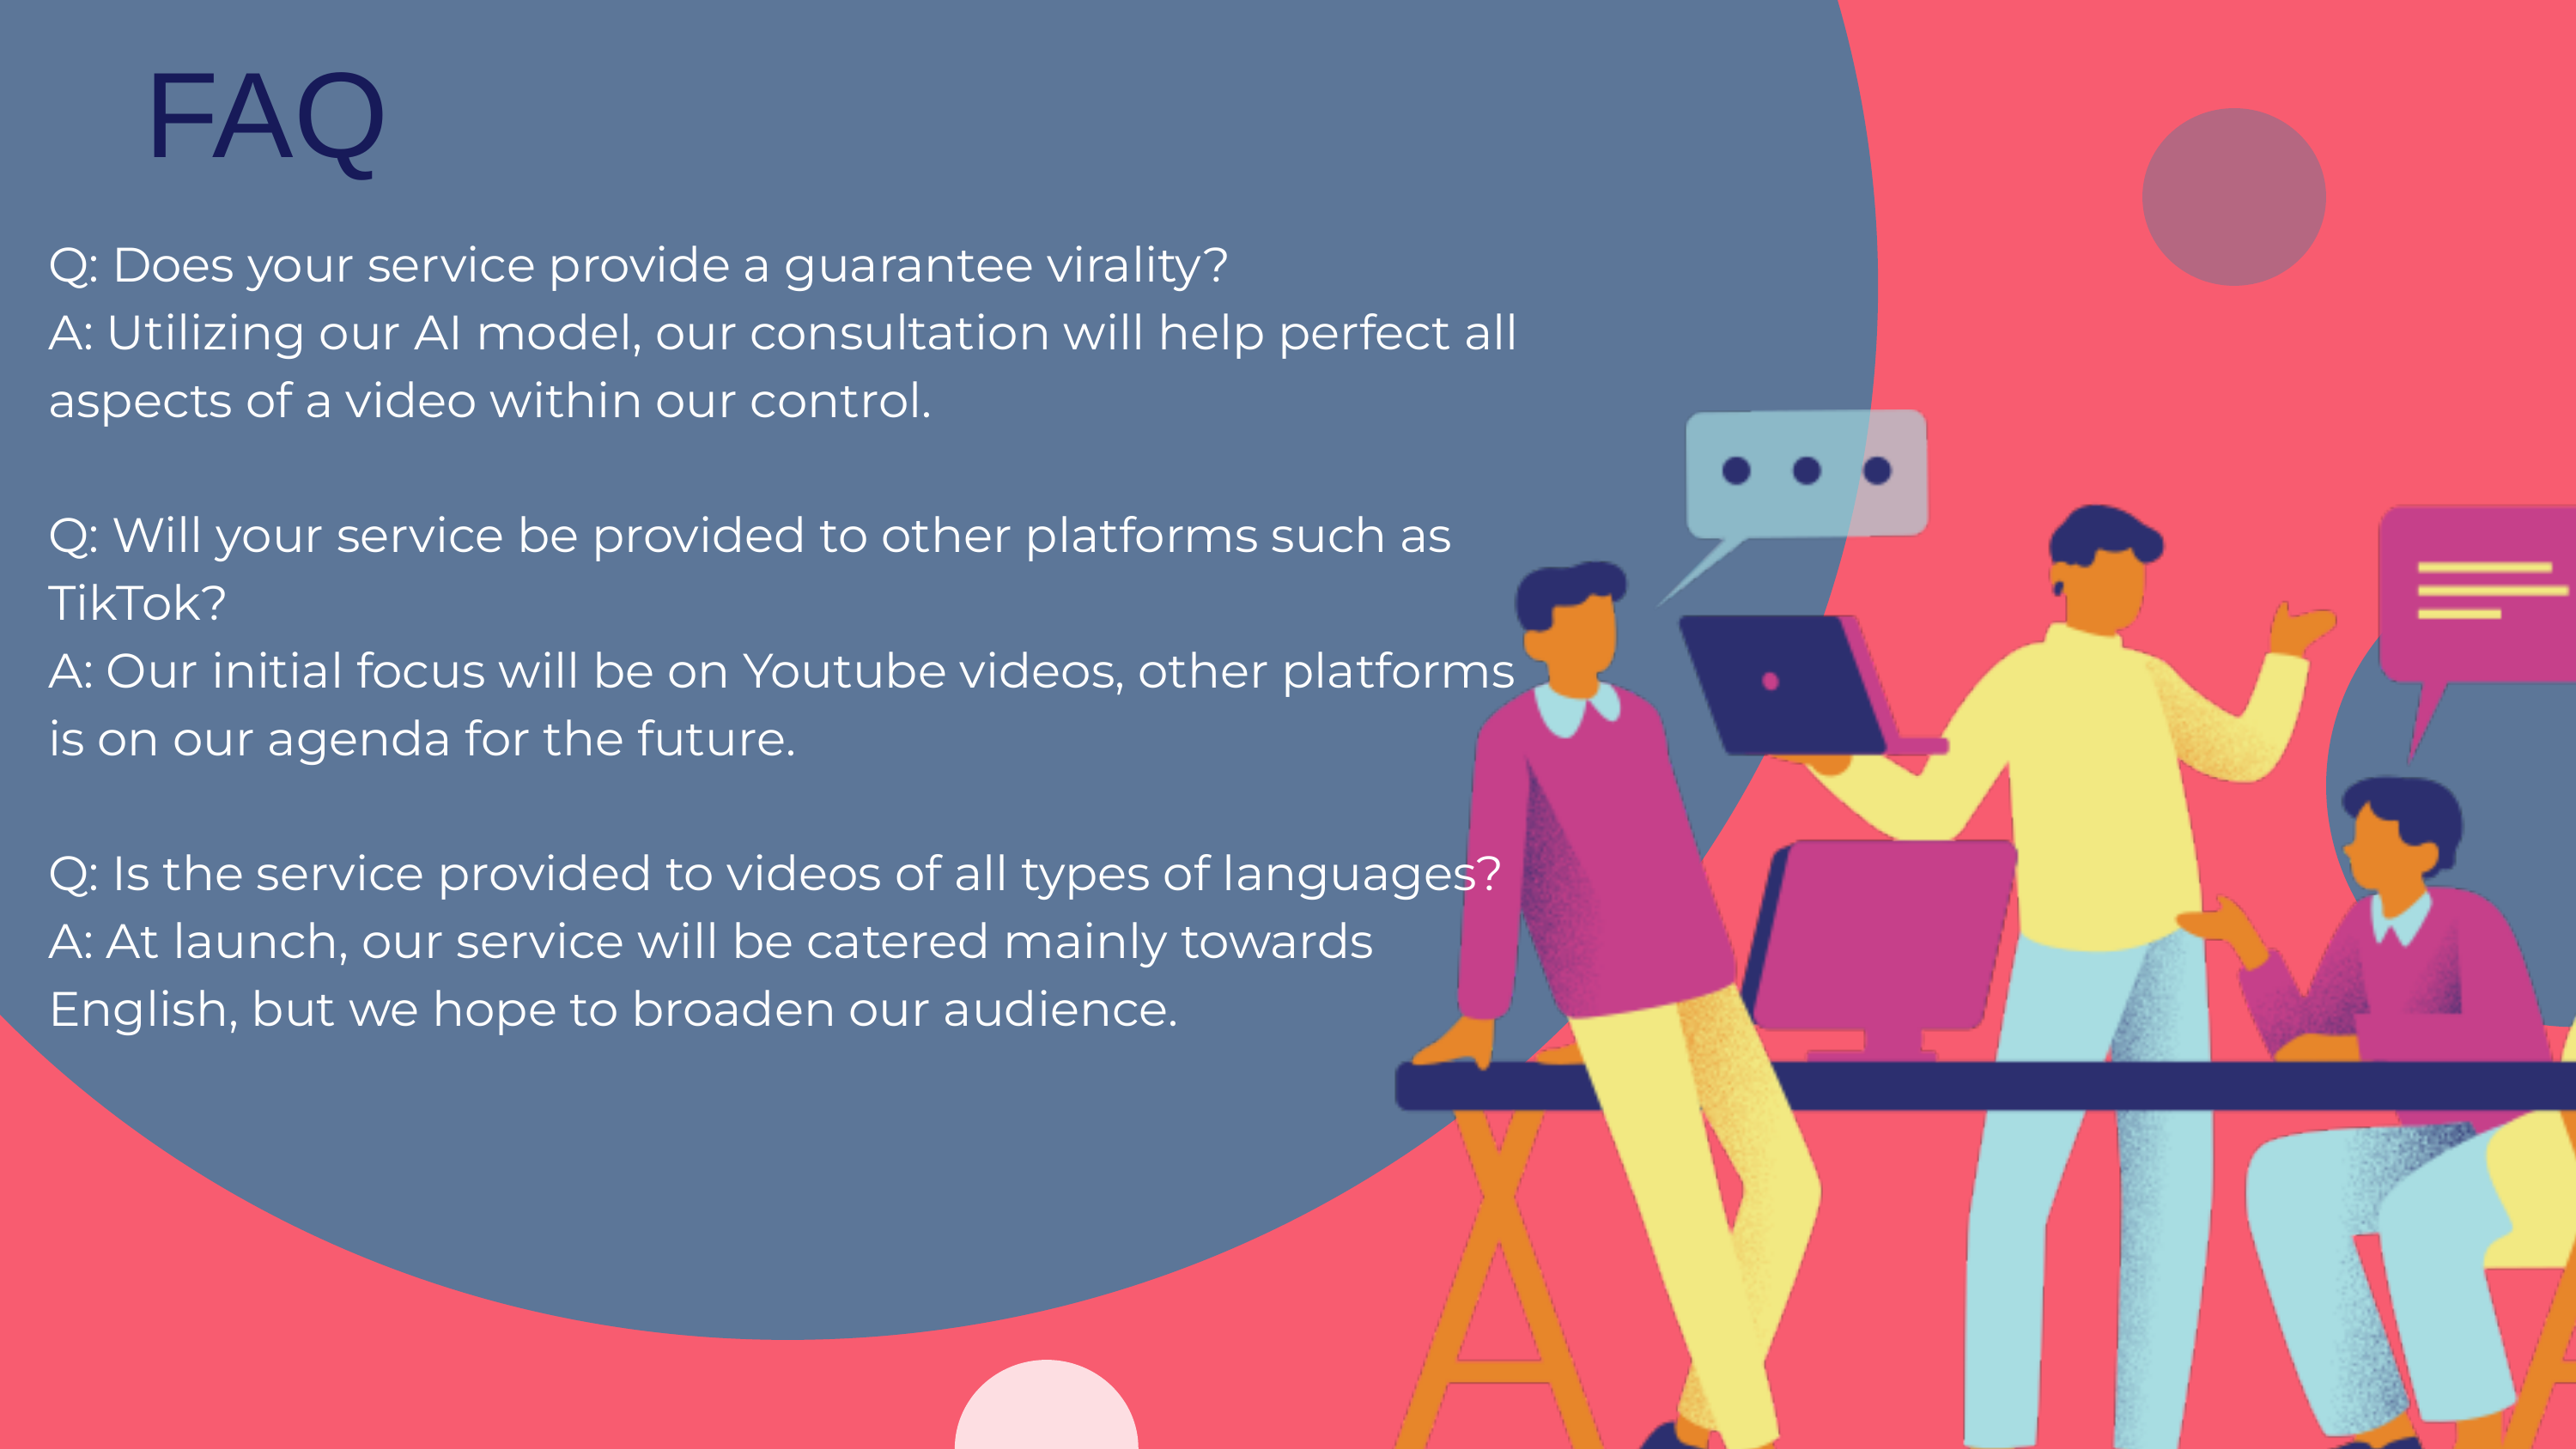

FAQ

Q: Does your service provide a guarantee virality?
A: Utilizing our AI model, our consultation will help perfect all aspects of a video within our control.

Q: Will your service be provided to other platforms such as TikTok?
A: Our initial focus will be on Youtube videos, other platforms is on our agenda for the future.

Q: Is the service provided to videos of all types of languages?
A: At launch, our service will be catered mainly towards English, but we hope to broaden our audience.